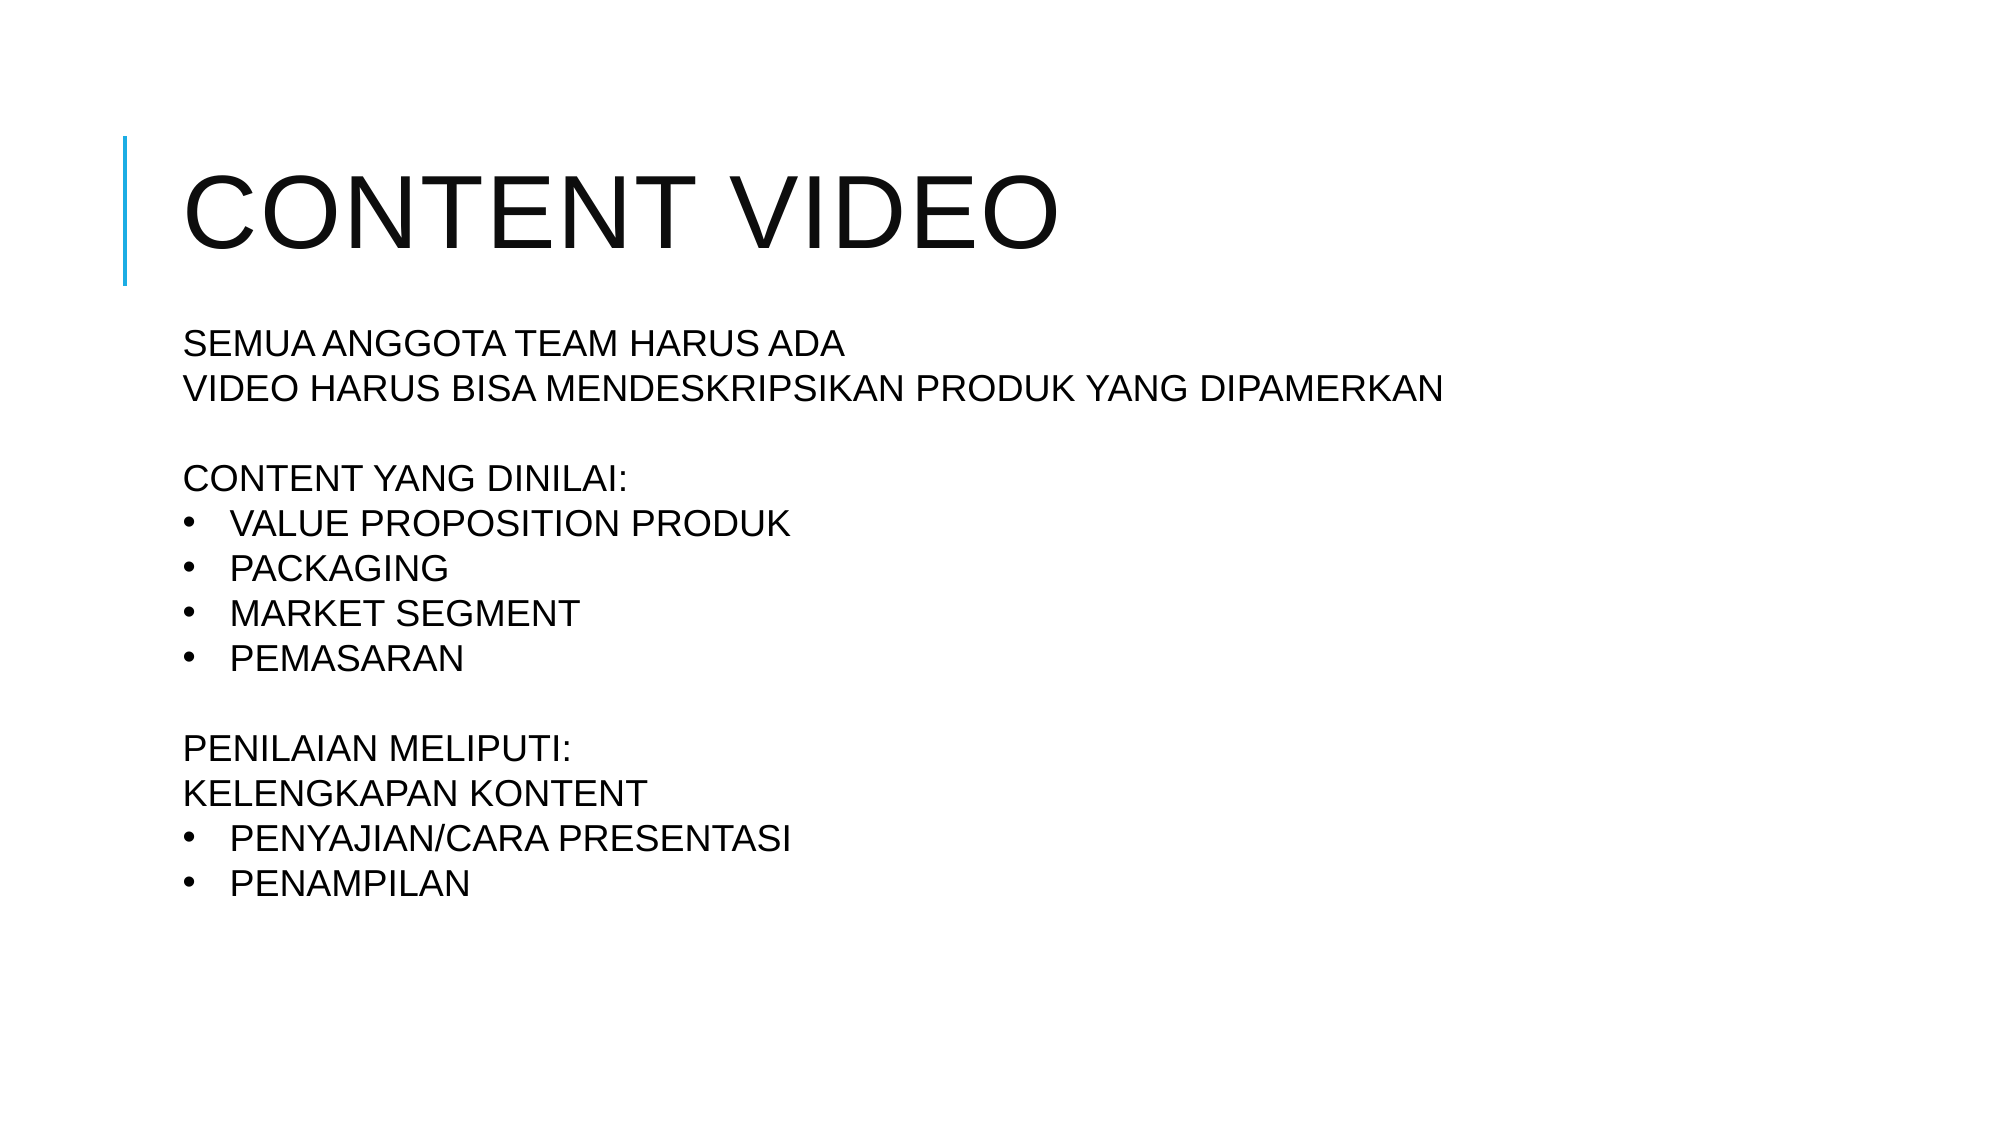

# CONTENT VIDEO
SEMUA ANGGOTA TEAM HARUS ADA
VIDEO HARUS BISA MENDESKRIPSIKAN PRODUK YANG DIPAMERKAN
CONTENT YANG DINILAI:
VALUE PROPOSITION PRODUK
PACKAGING
MARKET SEGMENT
PEMASARAN

PENILAIAN MELIPUTI:
KELENGKAPAN KONTENT
PENYAJIAN/CARA PRESENTASI
PENAMPILAN